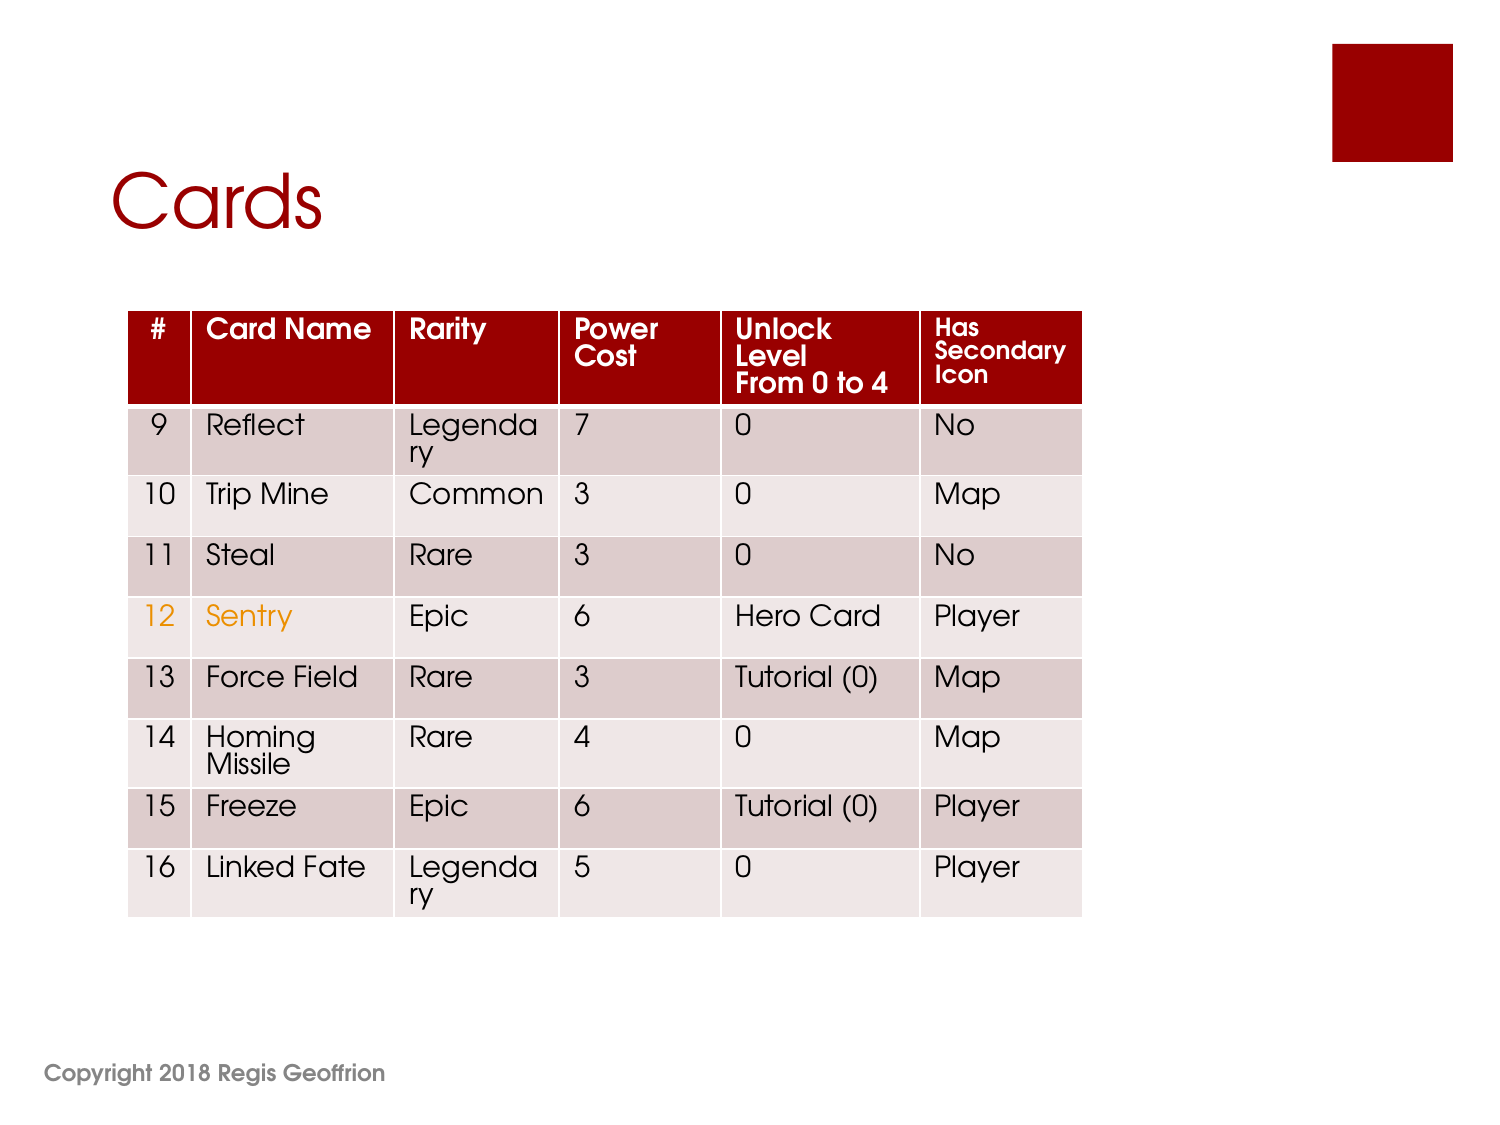

# Cards
| # | Card Name | Rarity | Power Cost | Unlock Level From 0 to 4 | Has Secondary Icon |
| --- | --- | --- | --- | --- | --- |
| 9 | Reflect | Legendary | 7 | 0 | No |
| 10 | Trip Mine | Common | 3 | 0 | Map |
| 11 | Steal | Rare | 3 | 0 | No |
| 12 | Sentry | Epic | 6 | Hero Card | Player |
| 13 | Force Field | Rare | 3 | Tutorial (0) | Map |
| 14 | Homing Missile | Rare | 4 | 0 | Map |
| 15 | Freeze | Epic | 6 | Tutorial (0) | Player |
| 16 | Linked Fate | Legendary | 5 | 0 | Player |
Copyright 2018 Regis Geoffrion